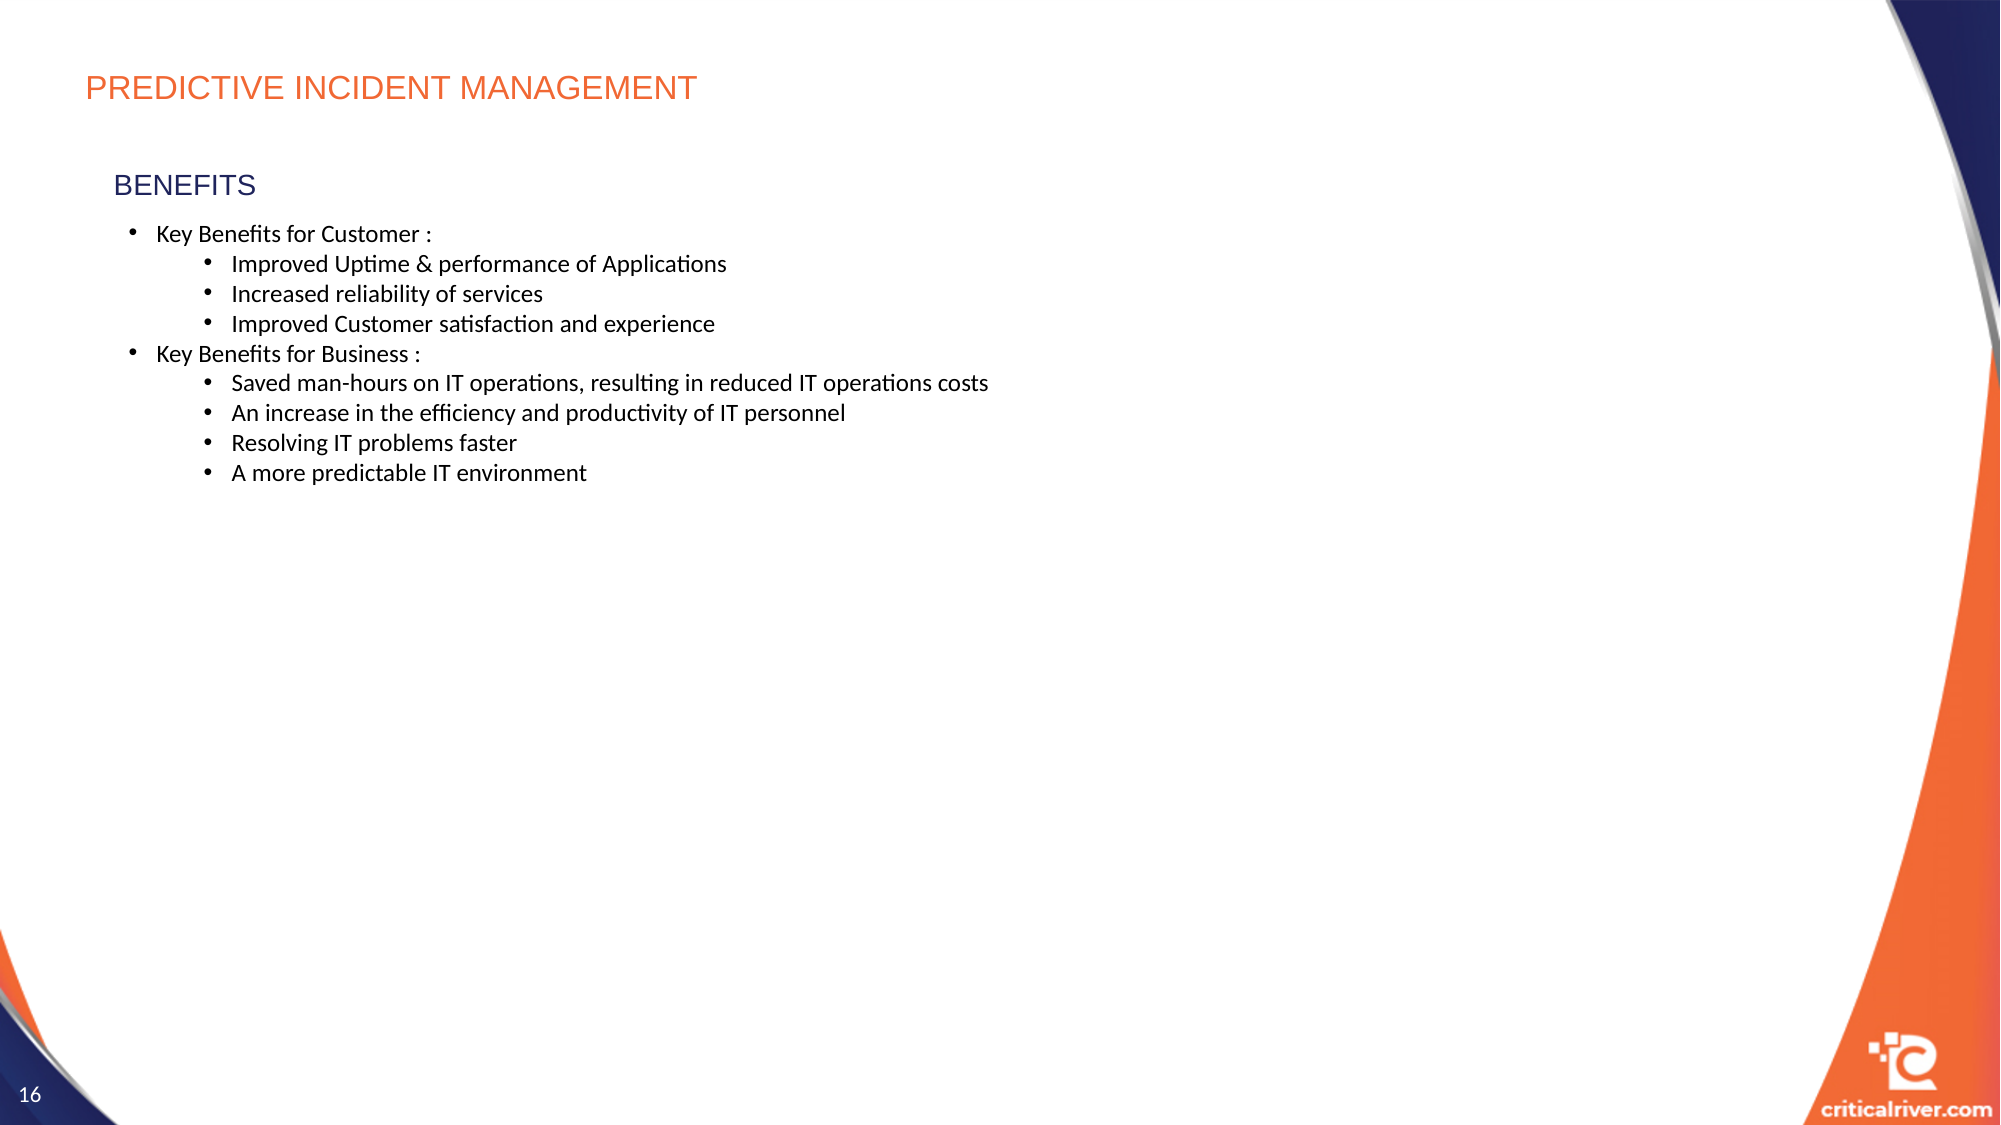

# PREDICTIVE Incident MANAGEMENT
BENEFITS
Key Benefits for Customer :
Improved Uptime & performance of Applications
Increased reliability of services
Improved Customer satisfaction and experience
Key Benefits for Business :
Saved man-hours on IT operations, resulting in reduced IT operations costs
An increase in the efficiency and productivity of IT personnel
Resolving IT problems faster
A more predictable IT environment